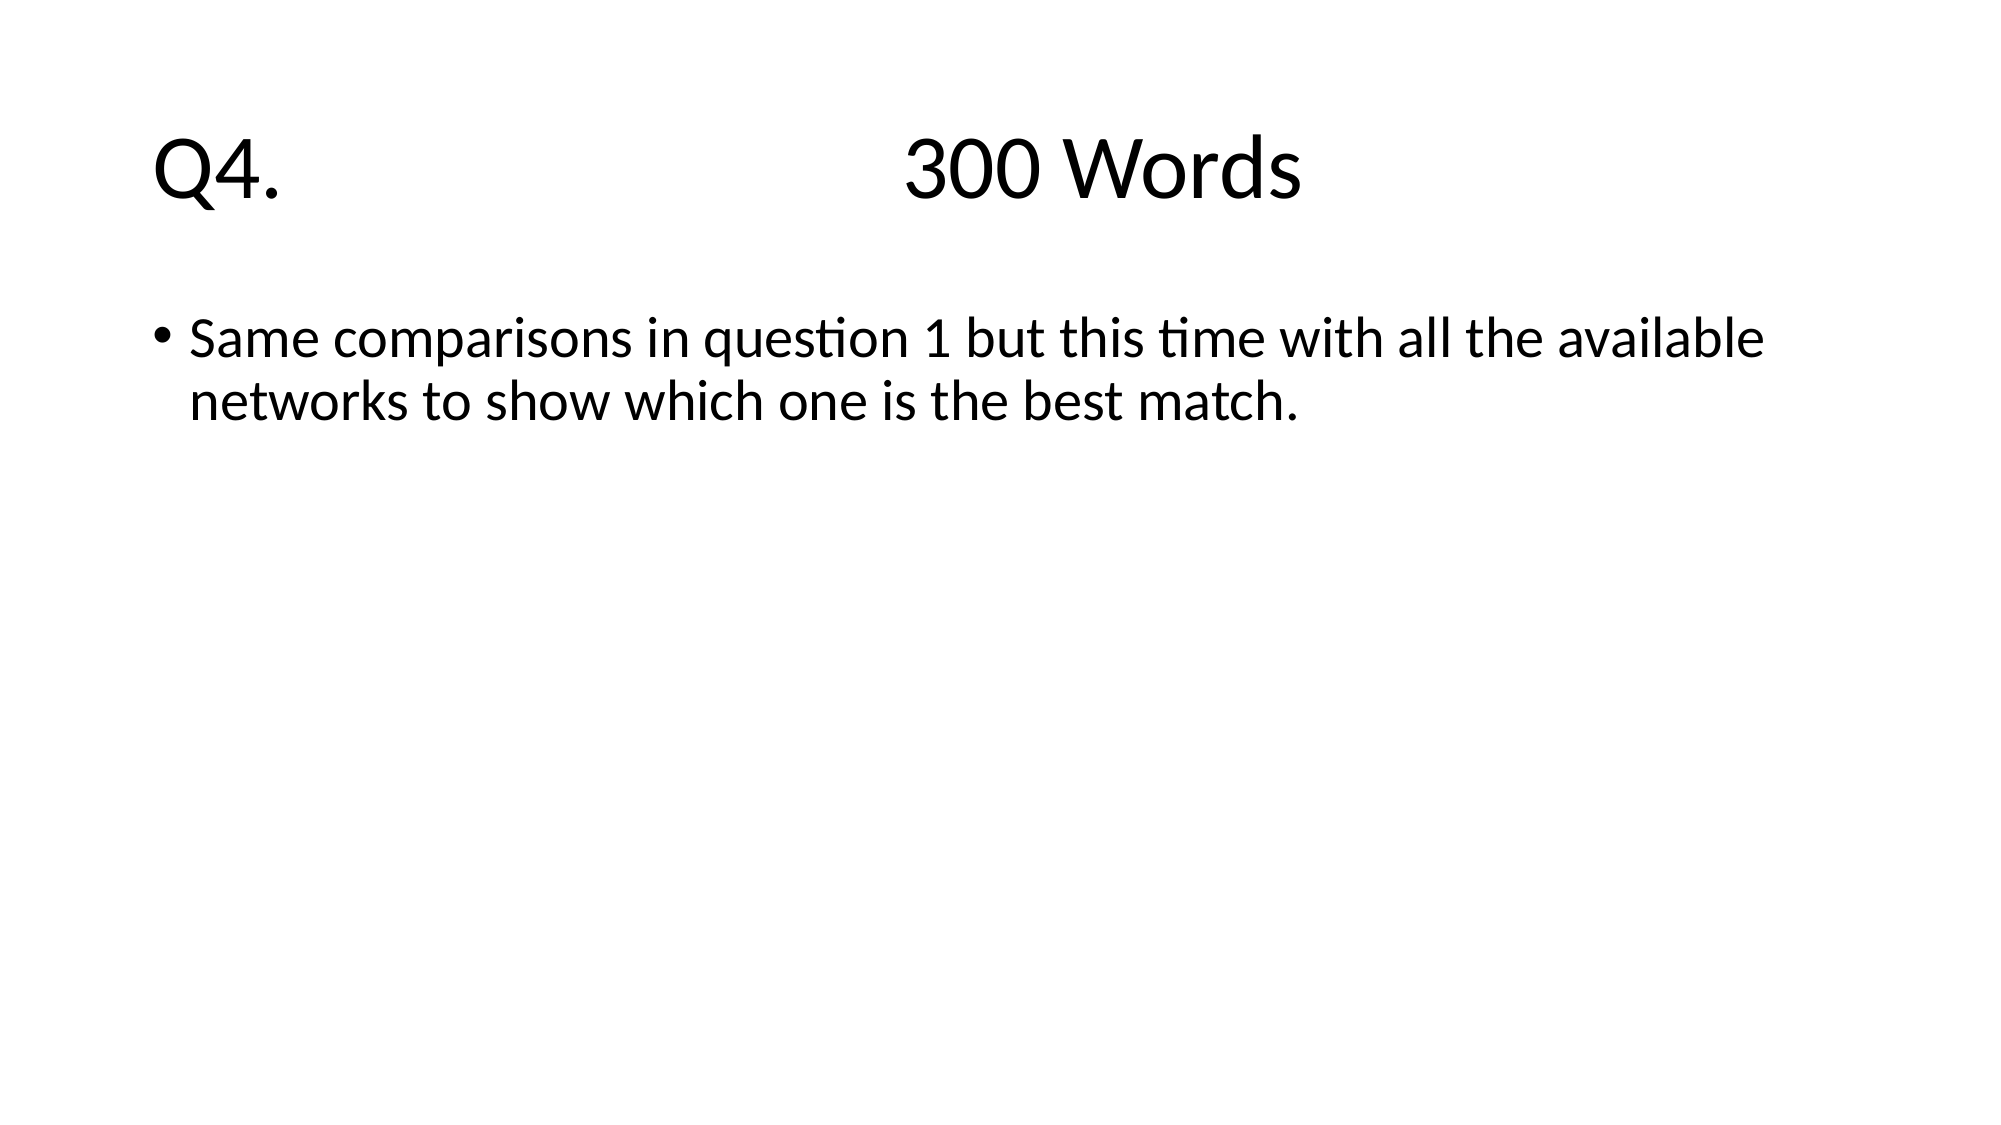

# Q4.					300 Words
Same comparisons in question 1 but this time with all the available networks to show which one is the best match.